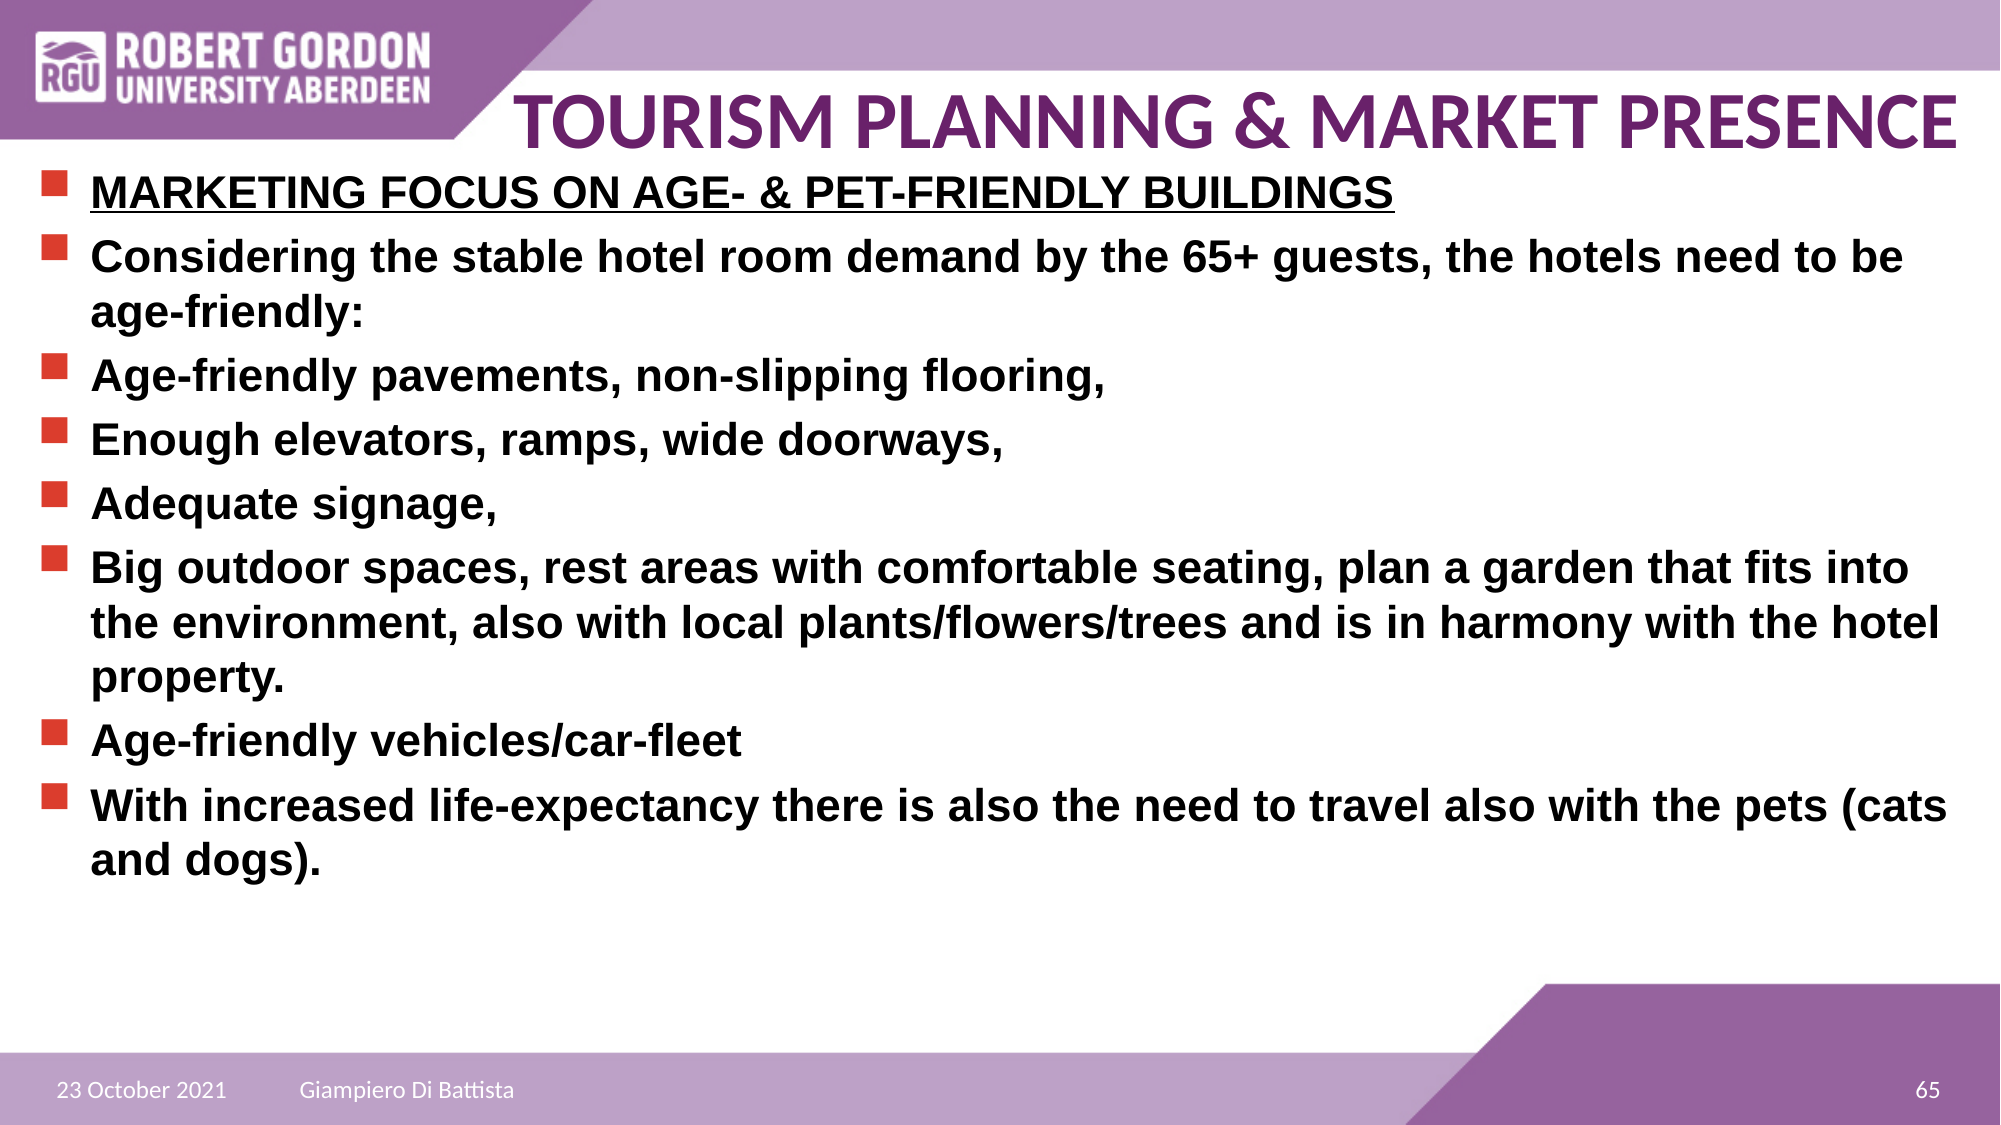

TOURISM PLANNING & MARKET PRESENCE
MARKETING FOCUS ON AGE- & PET-FRIENDLY BUILDINGS
Considering the stable hotel room demand by the 65+ guests, the hotels need to be age-friendly:
Age-friendly pavements, non-slipping flooring,
Enough elevators, ramps, wide doorways,
Adequate signage,
Big outdoor spaces, rest areas with comfortable seating, plan a garden that fits into the environment, also with local plants/flowers/trees and is in harmony with the hotel property.
Age-friendly vehicles/car-fleet
With increased life-expectancy there is also the need to travel also with the pets (cats and dogs).
65
23 October 2021
Giampiero Di Battista